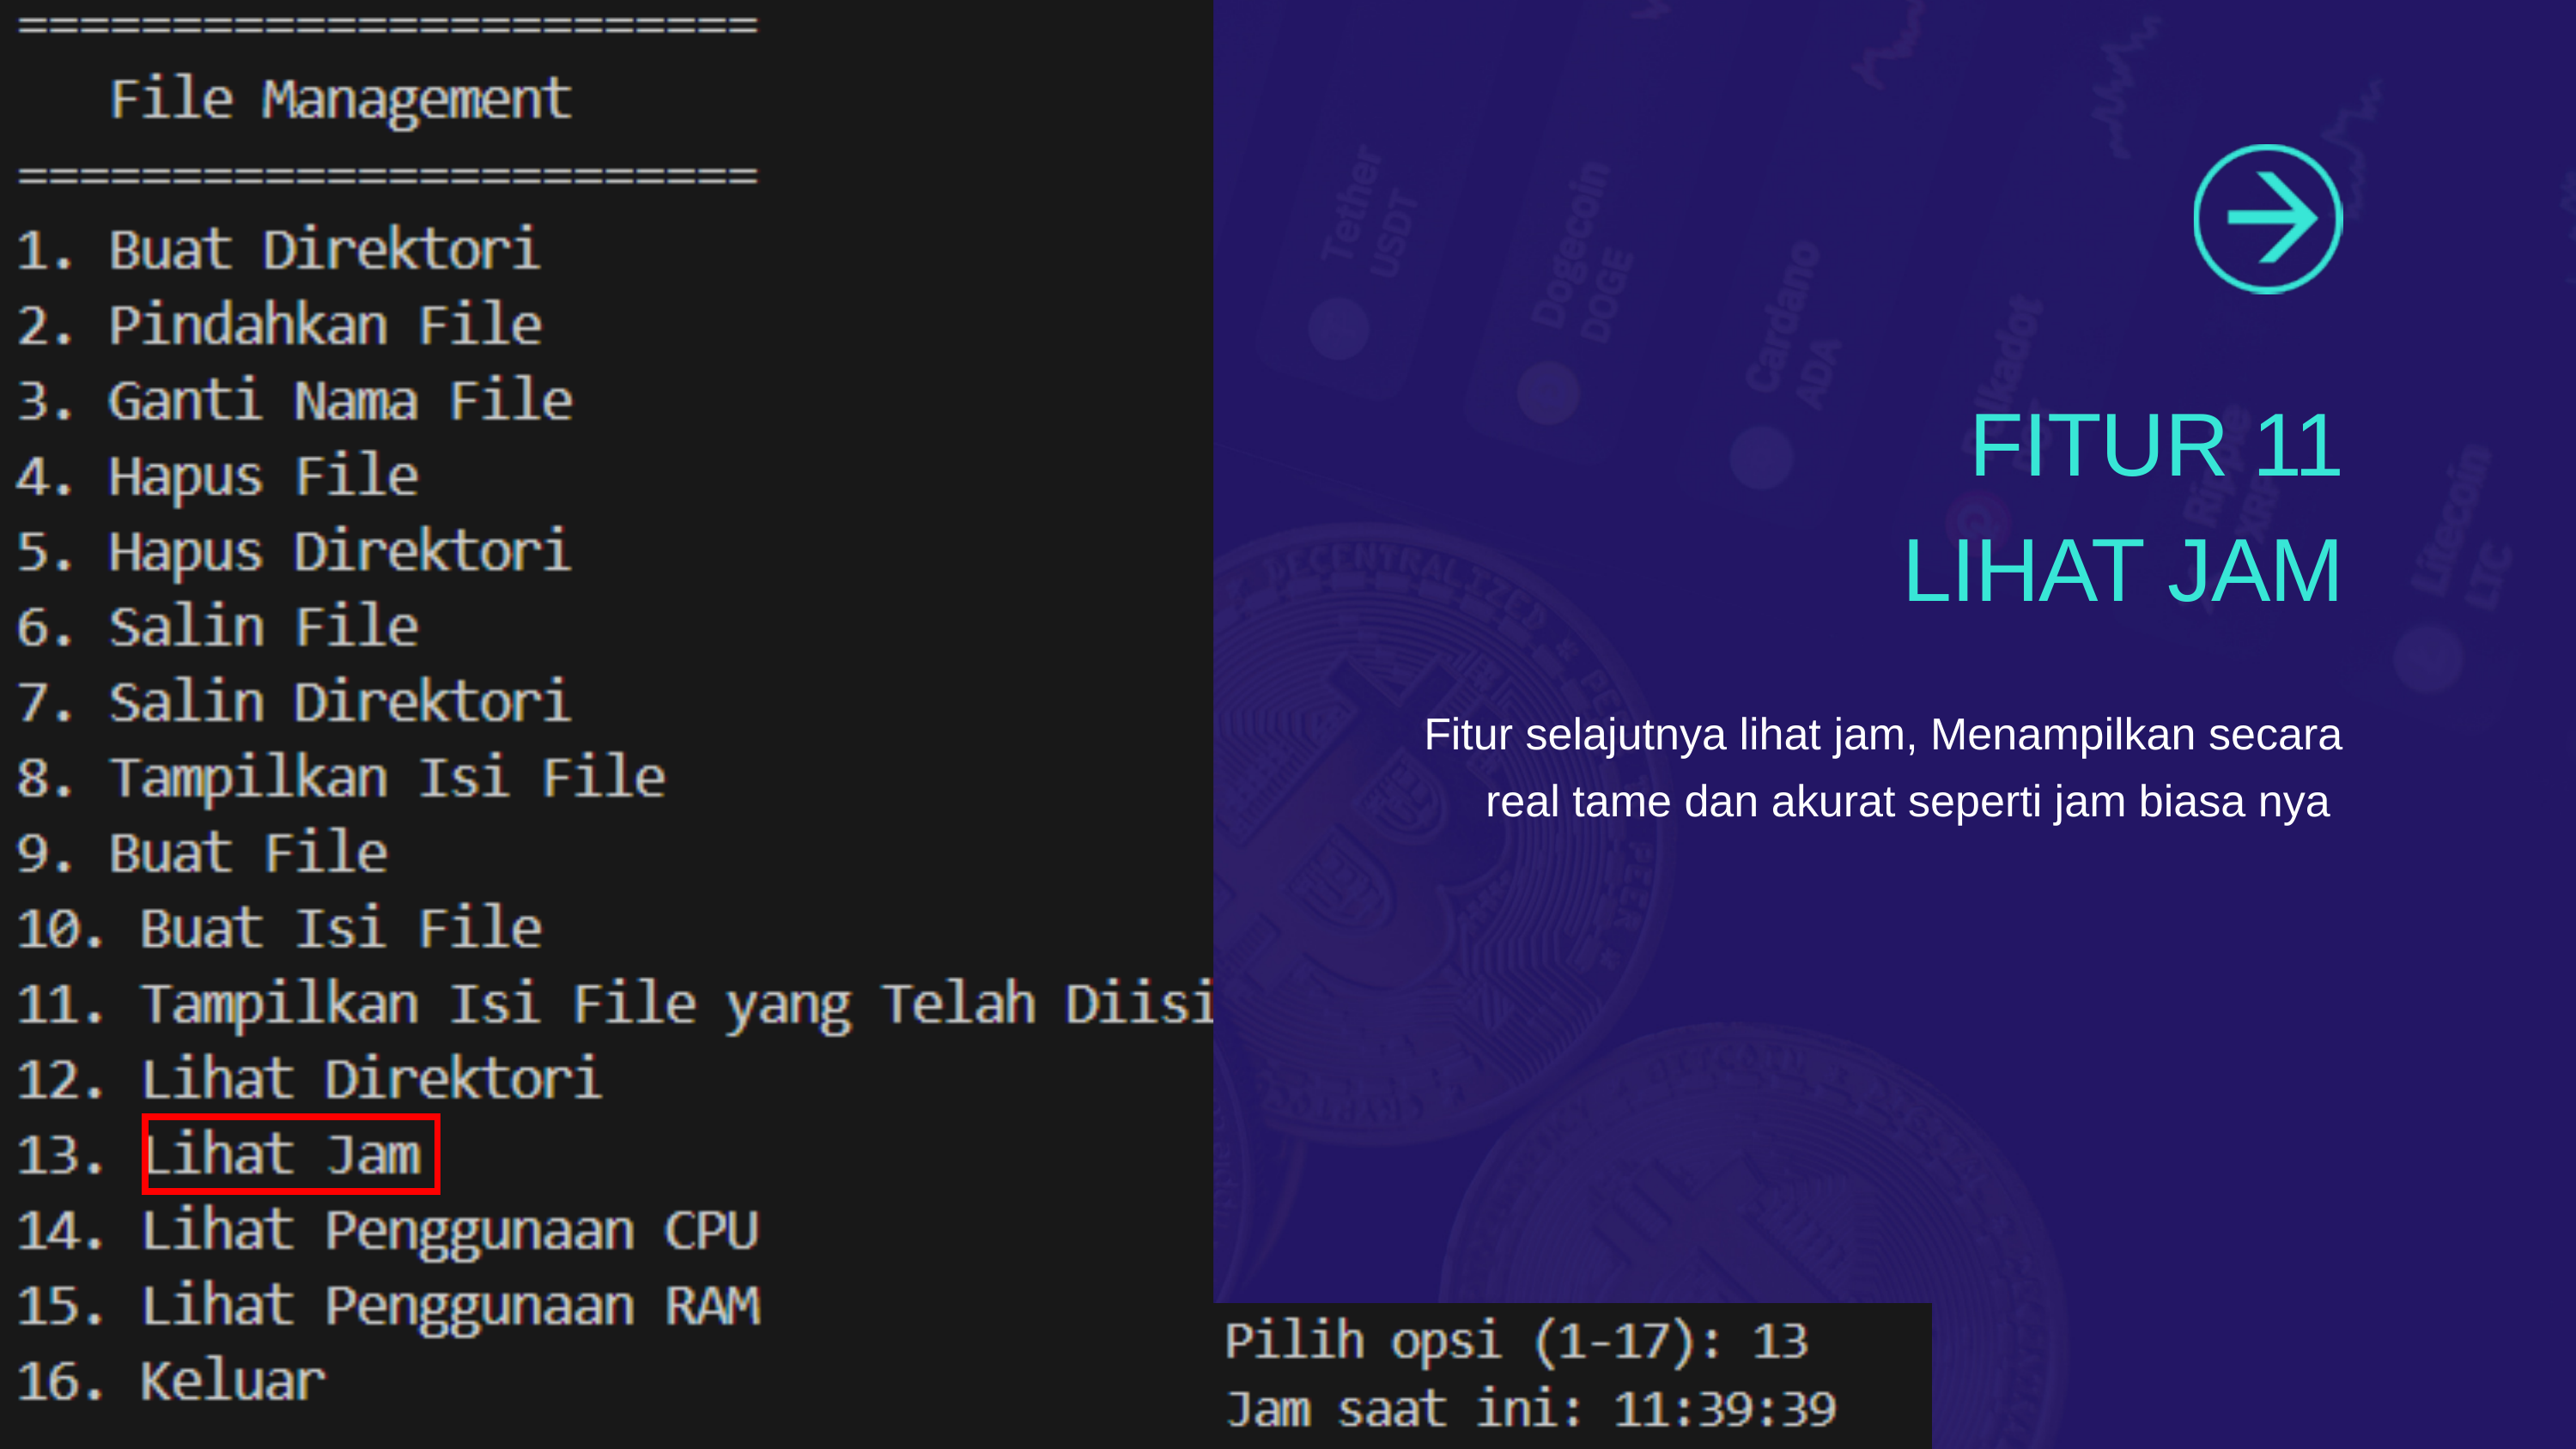

FITUR 11
LIHAT JAM
Fitur selajutnya lihat jam, Menampilkan secara real tame dan akurat seperti jam biasa nya